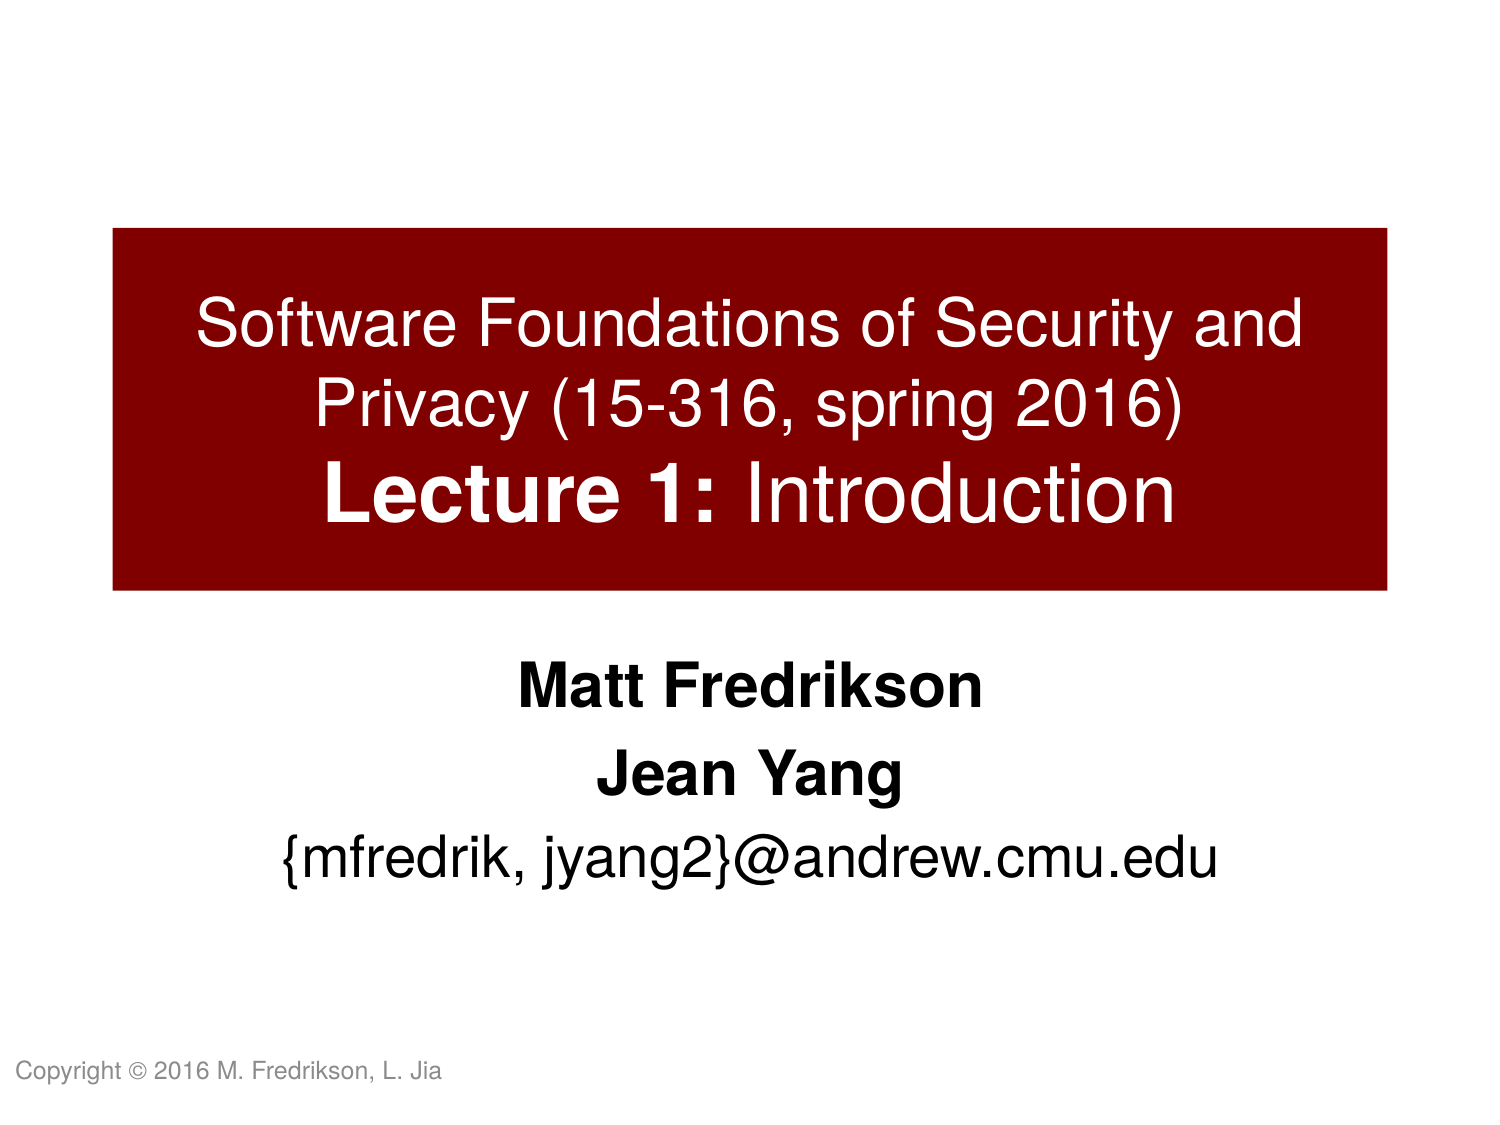

# Software Foundations of Security and Privacy (15-316, spring 2016) Lecture 1: Introduction
Matt Fredrikson
Jean Yang
{mfredrik, jyang2}@andrew.cmu.edu
Copyright © 2016 M. Fredrikson, L. Jia